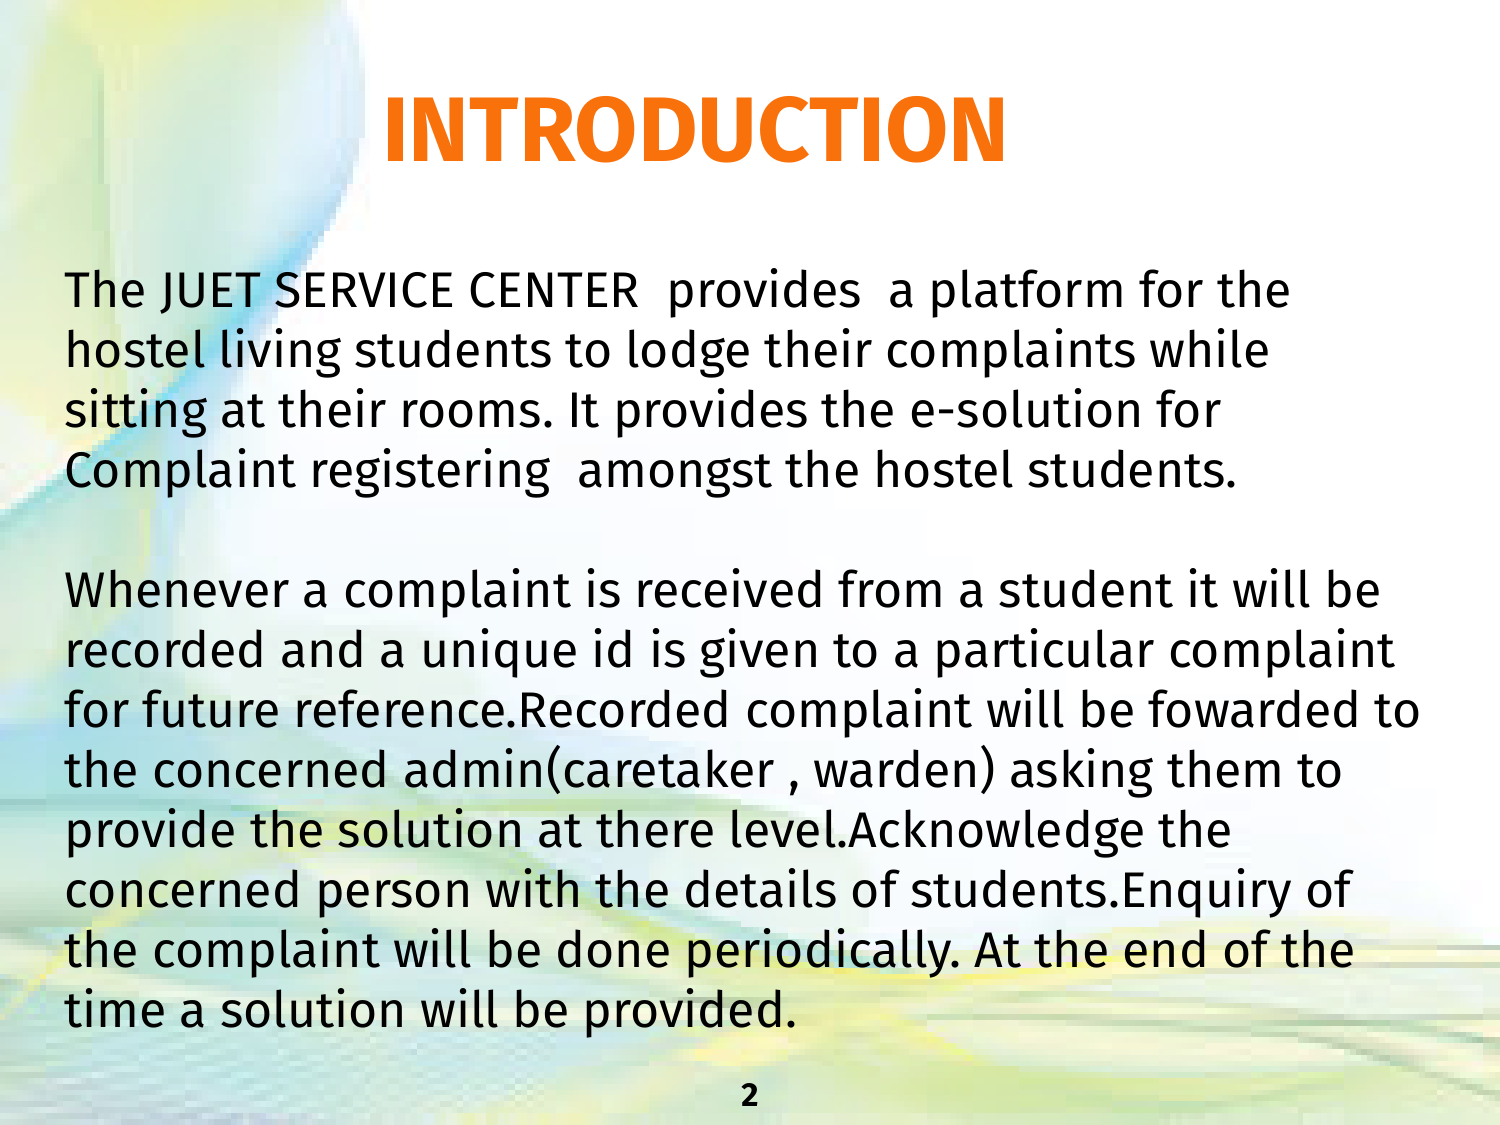

INTRODUCTION
The JUET SERVICE CENTER  provides  a platform for the hostel living students to lodge their complaints while sitting at their rooms. It provides the e-solution for Complaint registering  amongst the hostel students.

Whenever a complaint is received from a student it will be recorded and a unique id is given to a particular complaint for future reference.Recorded complaint will be fowarded to the concerned admin(caretaker , warden) asking them to provide the solution at there level.Acknowledge the concerned person with the details of students.Enquiry of the complaint will be done periodically. At the end of the time a solution will be provided.

2